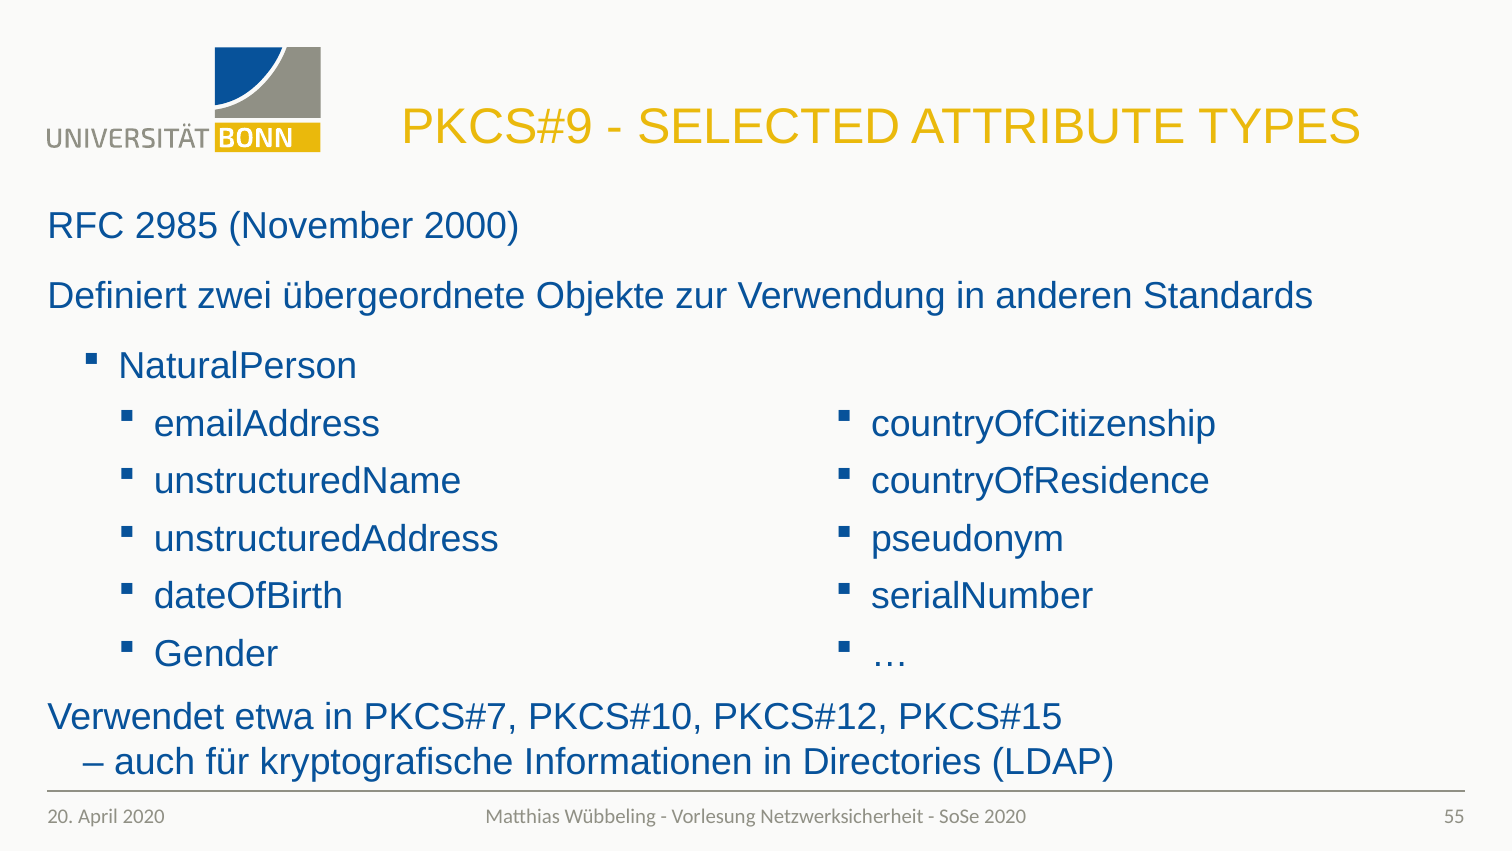

# PKCS#9 - Selected attribute types
RFC 2985 (November 2000)
Definiert zwei übergeordnete Objekte zur Verwendung in anderen Standards
NaturalPerson
emailAddress
unstructuredName
unstructuredAddress
dateOfBirth
Gender
Verwendet etwa in PKCS#7, PKCS#10, PKCS#12, PKCS#15
– auch für kryptografische Informationen in Directories (LDAP)

countryOfCitizenship
countryOfResidence
pseudonym
serialNumber
…

20. April 2020
55
Matthias Wübbeling - Vorlesung Netzwerksicherheit - SoSe 2020